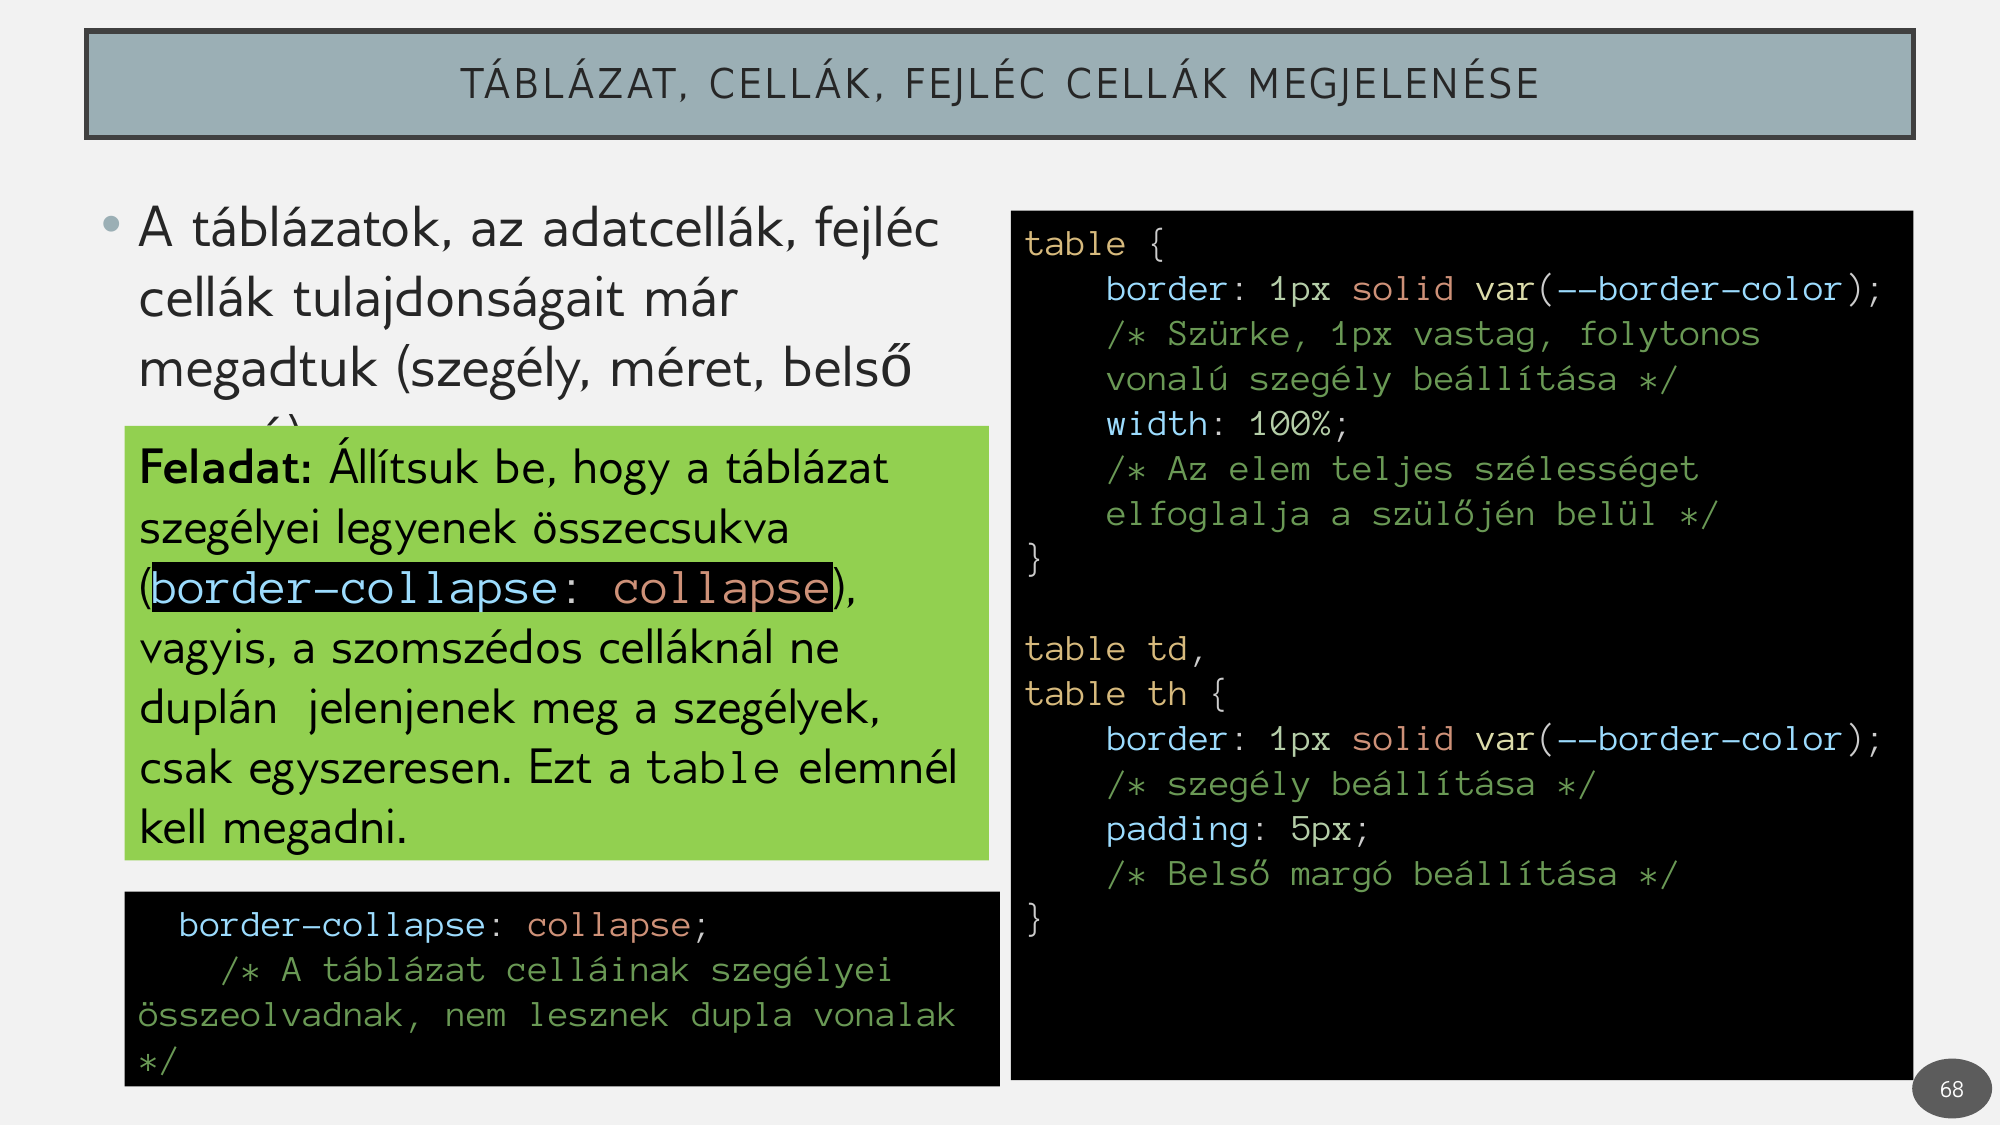

# Táblázat, cellák, fejléc cellák megjelenése
A táblázatok, az adatcellák, fejléc cellák tulajdonságait már megadtuk (szegély, méret, belső margó)
table {
    border: 1px solid var(--border-color);
    /* Szürke, 1px vastag, folytonos
    vonalú szegély beállítása */
    width: 100%;
    /* Az elem teljes szélességet
    elfoglalja a szülőjén belül */
}
table td,
table th {
    border: 1px solid var(--border-color);
    /* szegély beállítása */
    padding: 5px;
    /* Belső margó beállítása */
}

Feladat: Állítsuk be, hogy a táblázat szegélyei legyenek összecsukva (border-collapse: collapse), vagyis, a szomszédos celláknál ne duplán  jelenjenek meg a szegélyek, csak egyszeresen. Ezt a table elemnél kell megadni.
  border-collapse: collapse;
    /* A táblázat celláinak szegélyei összeolvadnak, nem lesznek dupla vonalak */
68